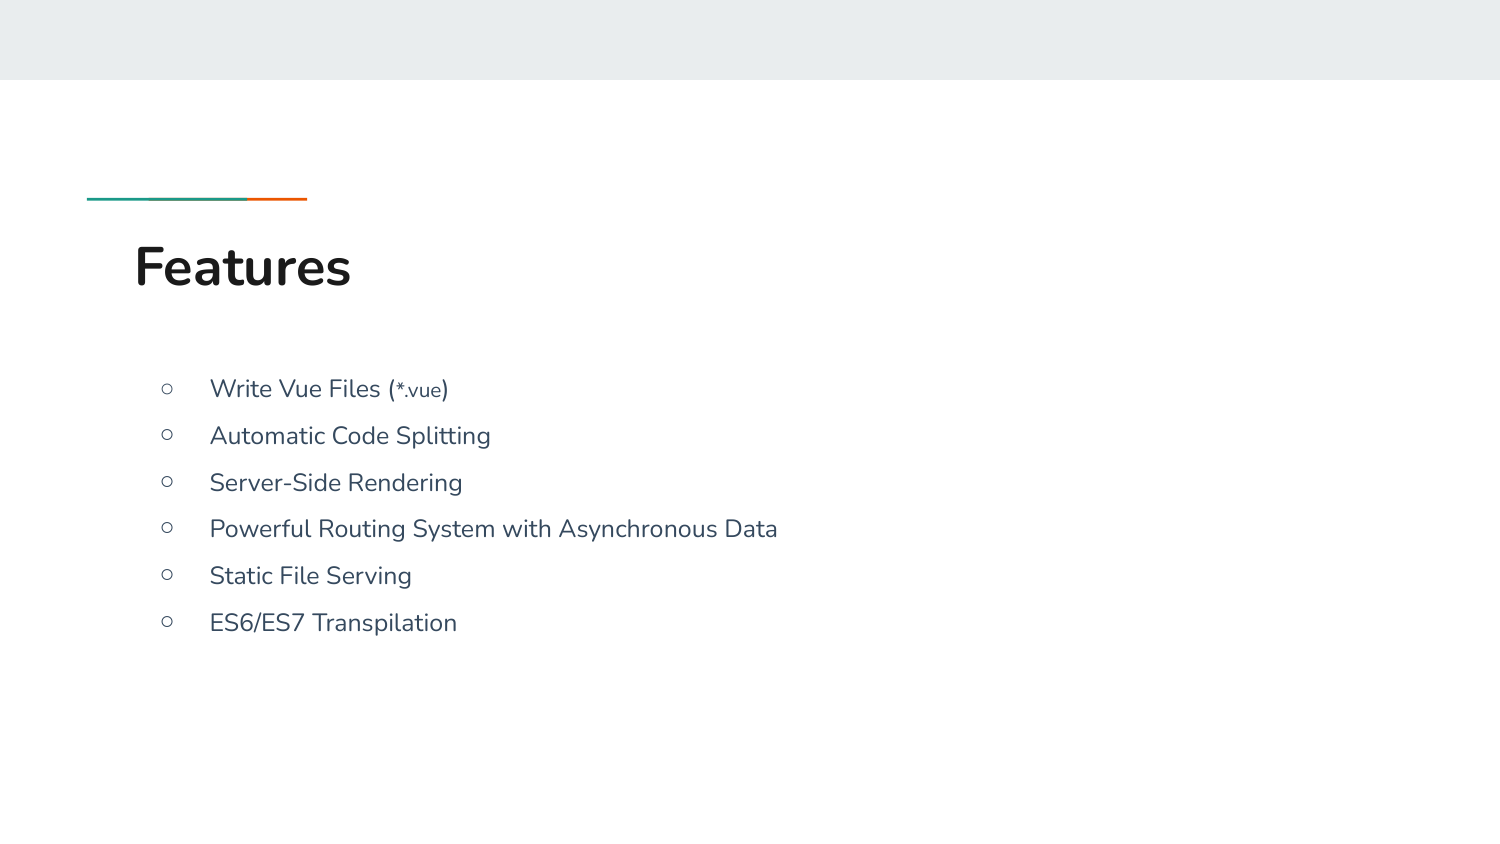

# Features
Write Vue Files (*.vue)
Automatic Code Splitting
Server-Side Rendering
Powerful Routing System with Asynchronous Data
Static File Serving
ES6/ES7 Transpilation